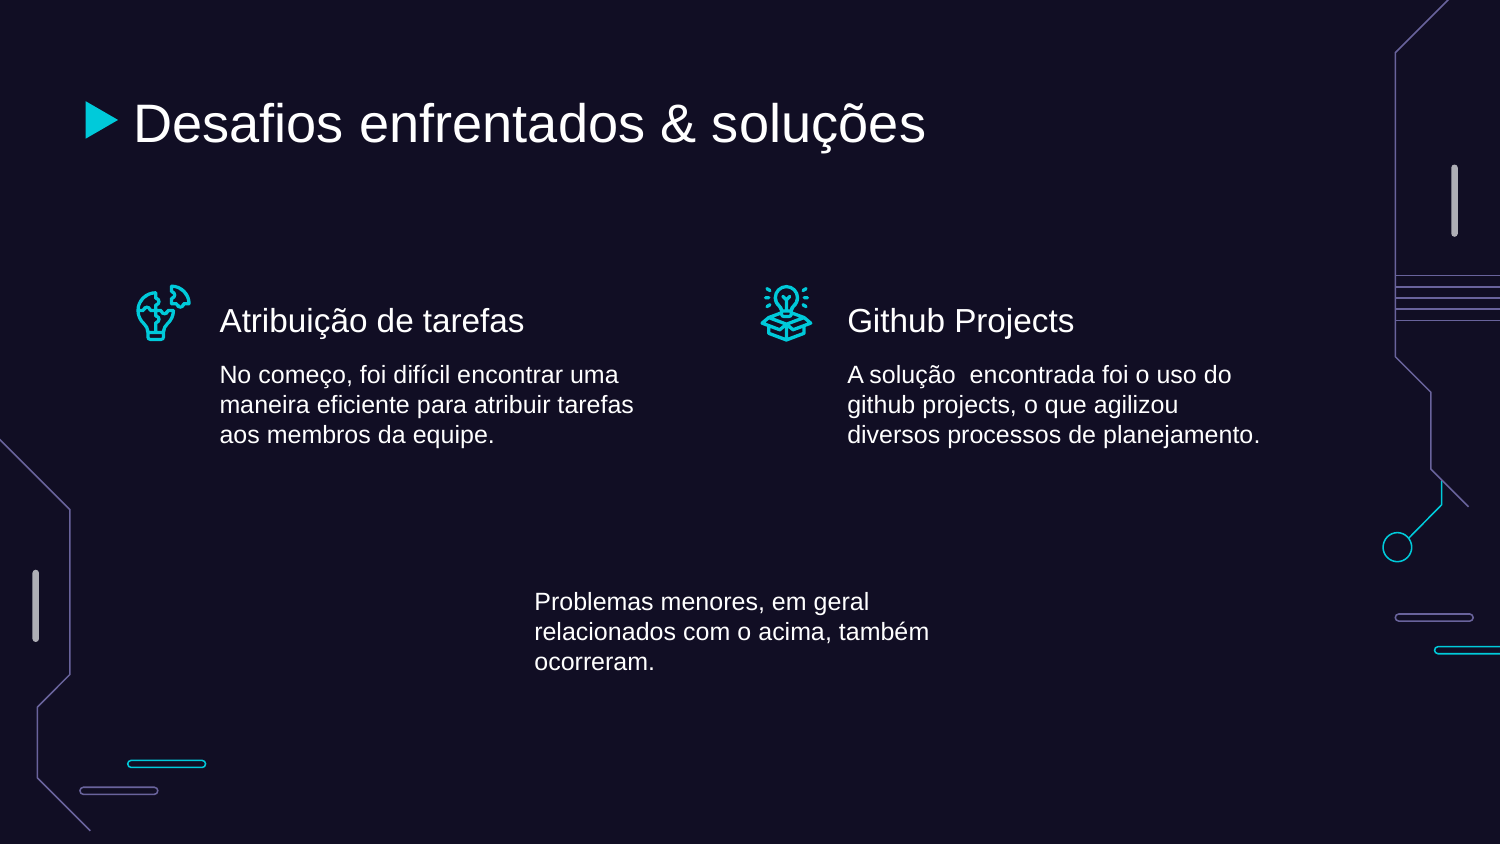

# Desafios enfrentados & soluções
Atribuição de tarefas
Github Projects

No começo, foi difícil encontrar uma maneira eficiente para atribuir tarefas aos membros da equipe.
A solução  encontrada foi o uso do github projects, o que agilizou diversos processos de planejamento.
Problemas menores, em geral relacionados com o acima, também ocorreram.